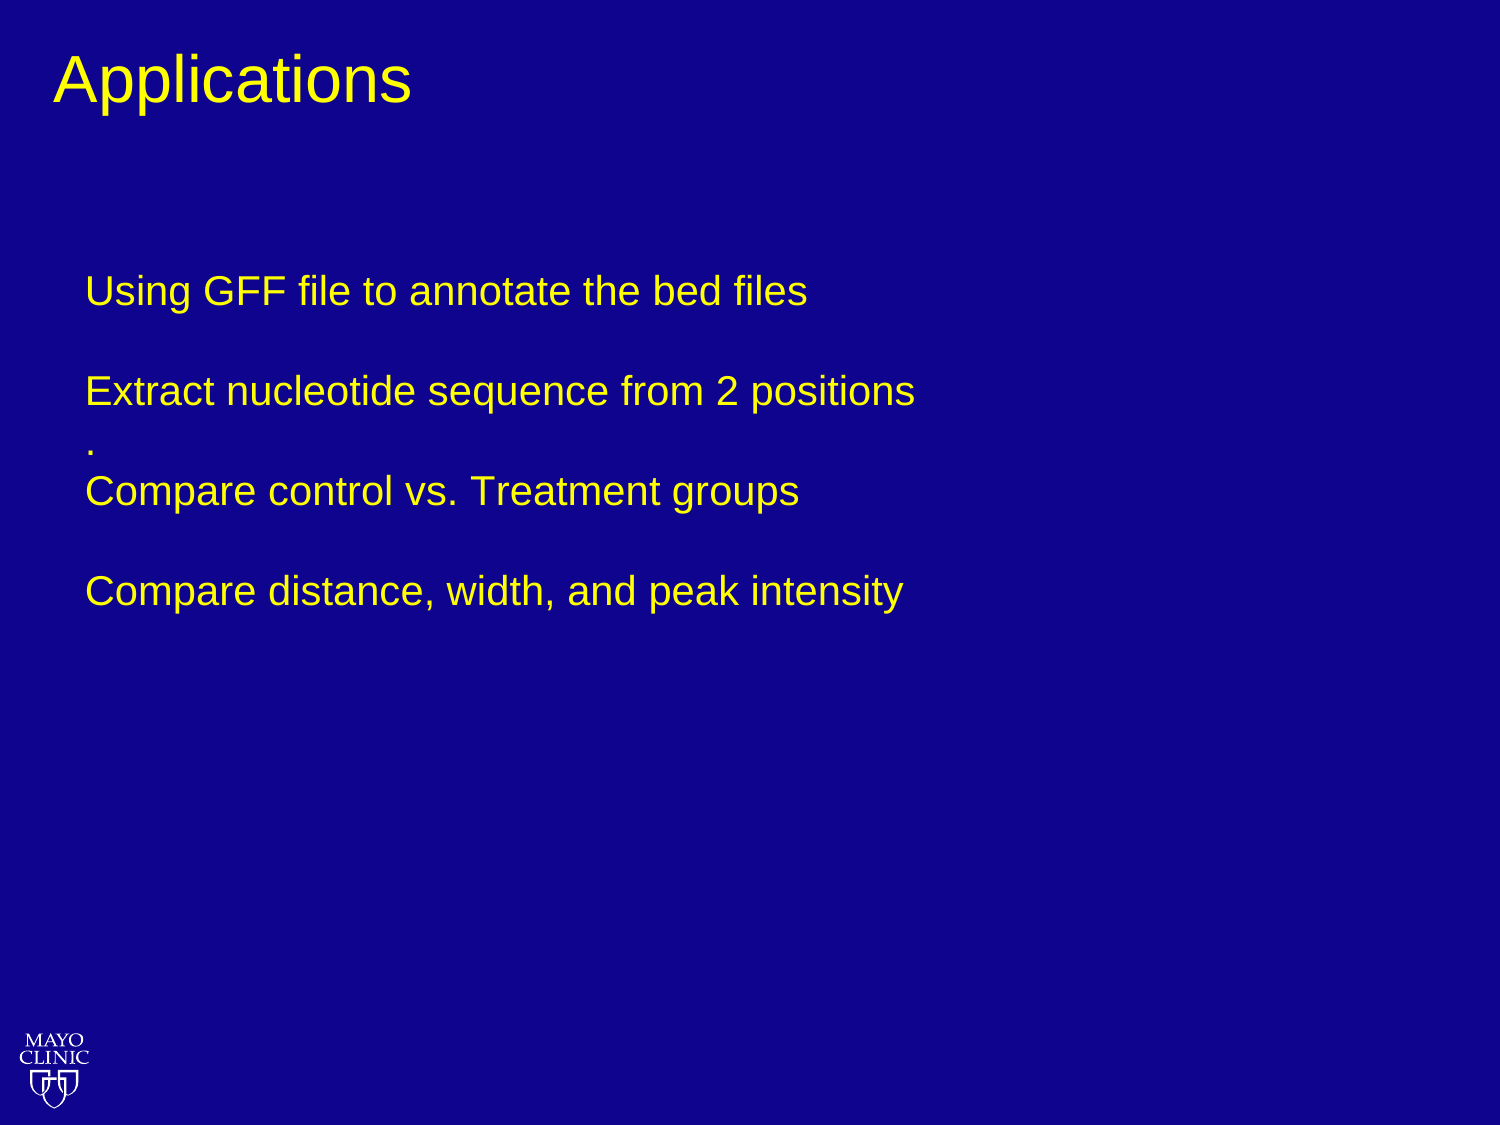

Applications

Using GFF file to annotate the bed files

Extract nucleotide sequence from 2 positions
.
Compare control vs. Treatment groups

Compare distance, width, and peak intensity